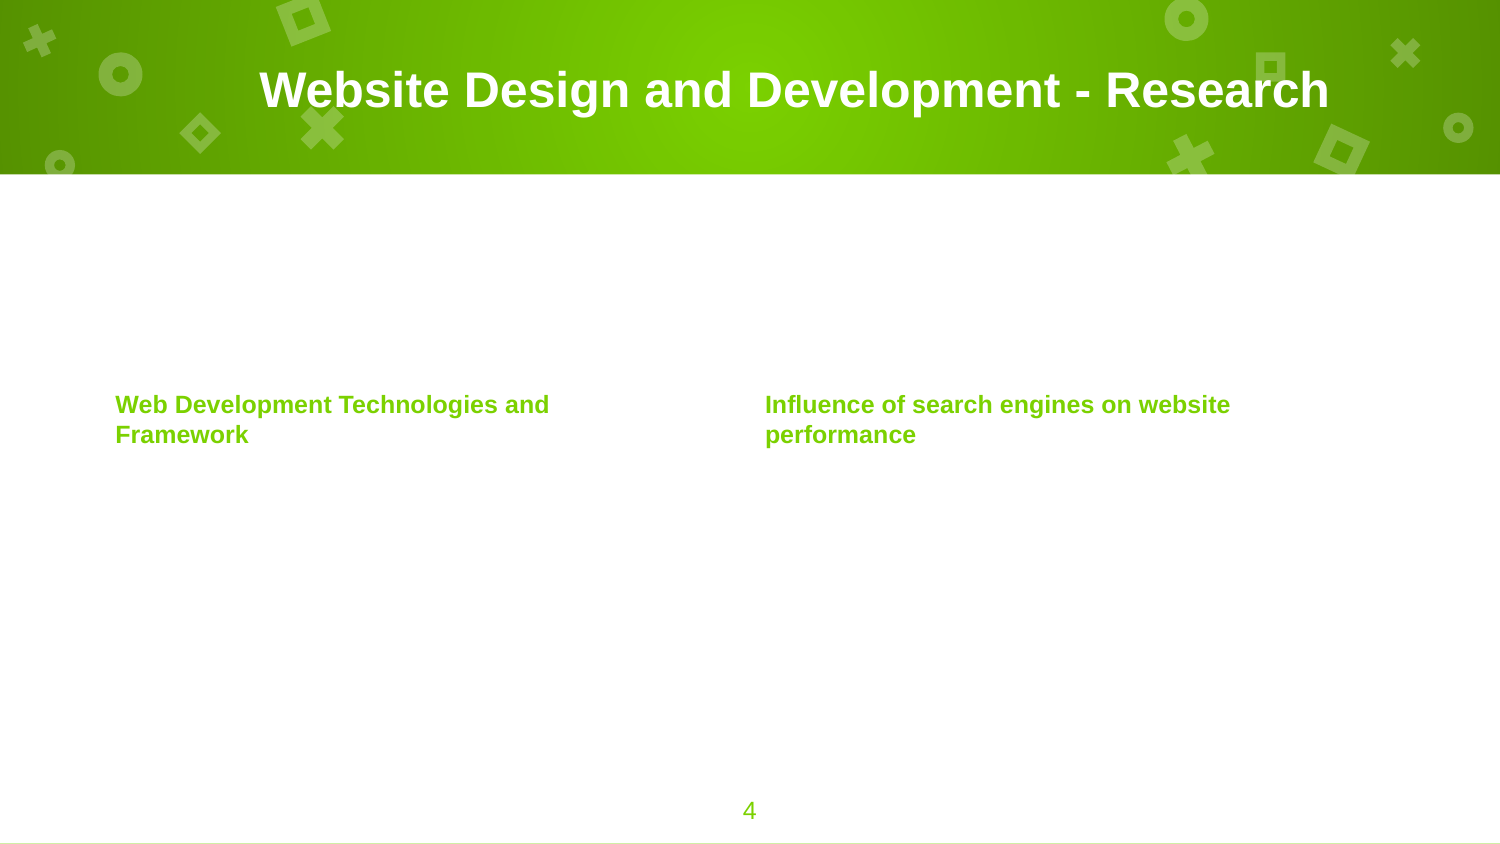

# Website Design and Development - Research
Web Development Technologies and Framework
Influence of search engines on website performance
4